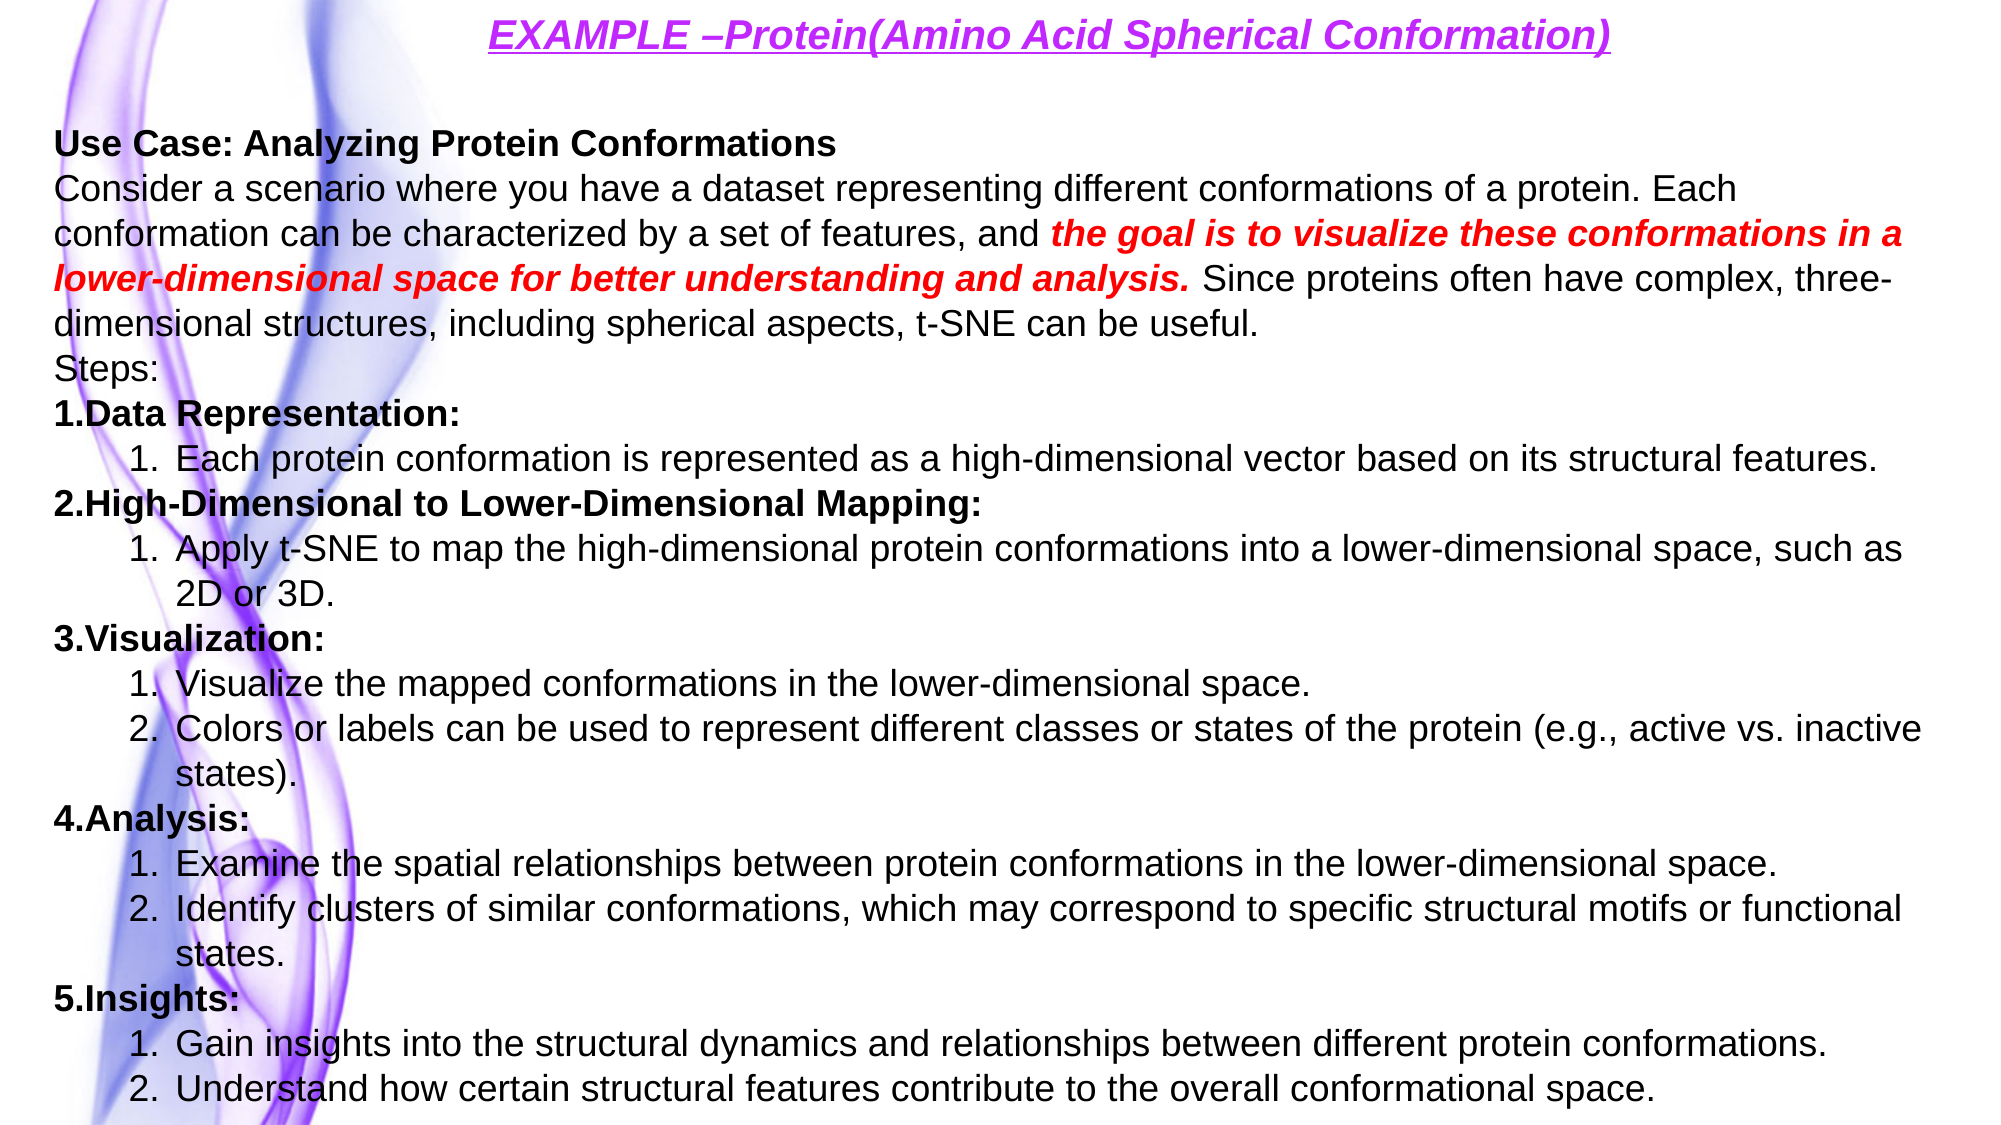

EXAMPLE –Protein(Amino Acid Spherical Conformation)
Use Case: Analyzing Protein Conformations
Consider a scenario where you have a dataset representing different conformations of a protein. Each conformation can be characterized by a set of features, and the goal is to visualize these conformations in a lower-dimensional space for better understanding and analysis. Since proteins often have complex, three-dimensional structures, including spherical aspects, t-SNE can be useful.
Steps:
Data Representation:
Each protein conformation is represented as a high-dimensional vector based on its structural features.
High-Dimensional to Lower-Dimensional Mapping:
Apply t-SNE to map the high-dimensional protein conformations into a lower-dimensional space, such as 2D or 3D.
Visualization:
Visualize the mapped conformations in the lower-dimensional space.
Colors or labels can be used to represent different classes or states of the protein (e.g., active vs. inactive states).
Analysis:
Examine the spatial relationships between protein conformations in the lower-dimensional space.
Identify clusters of similar conformations, which may correspond to specific structural motifs or functional states.
Insights:
Gain insights into the structural dynamics and relationships between different protein conformations.
Understand how certain structural features contribute to the overall conformational space.